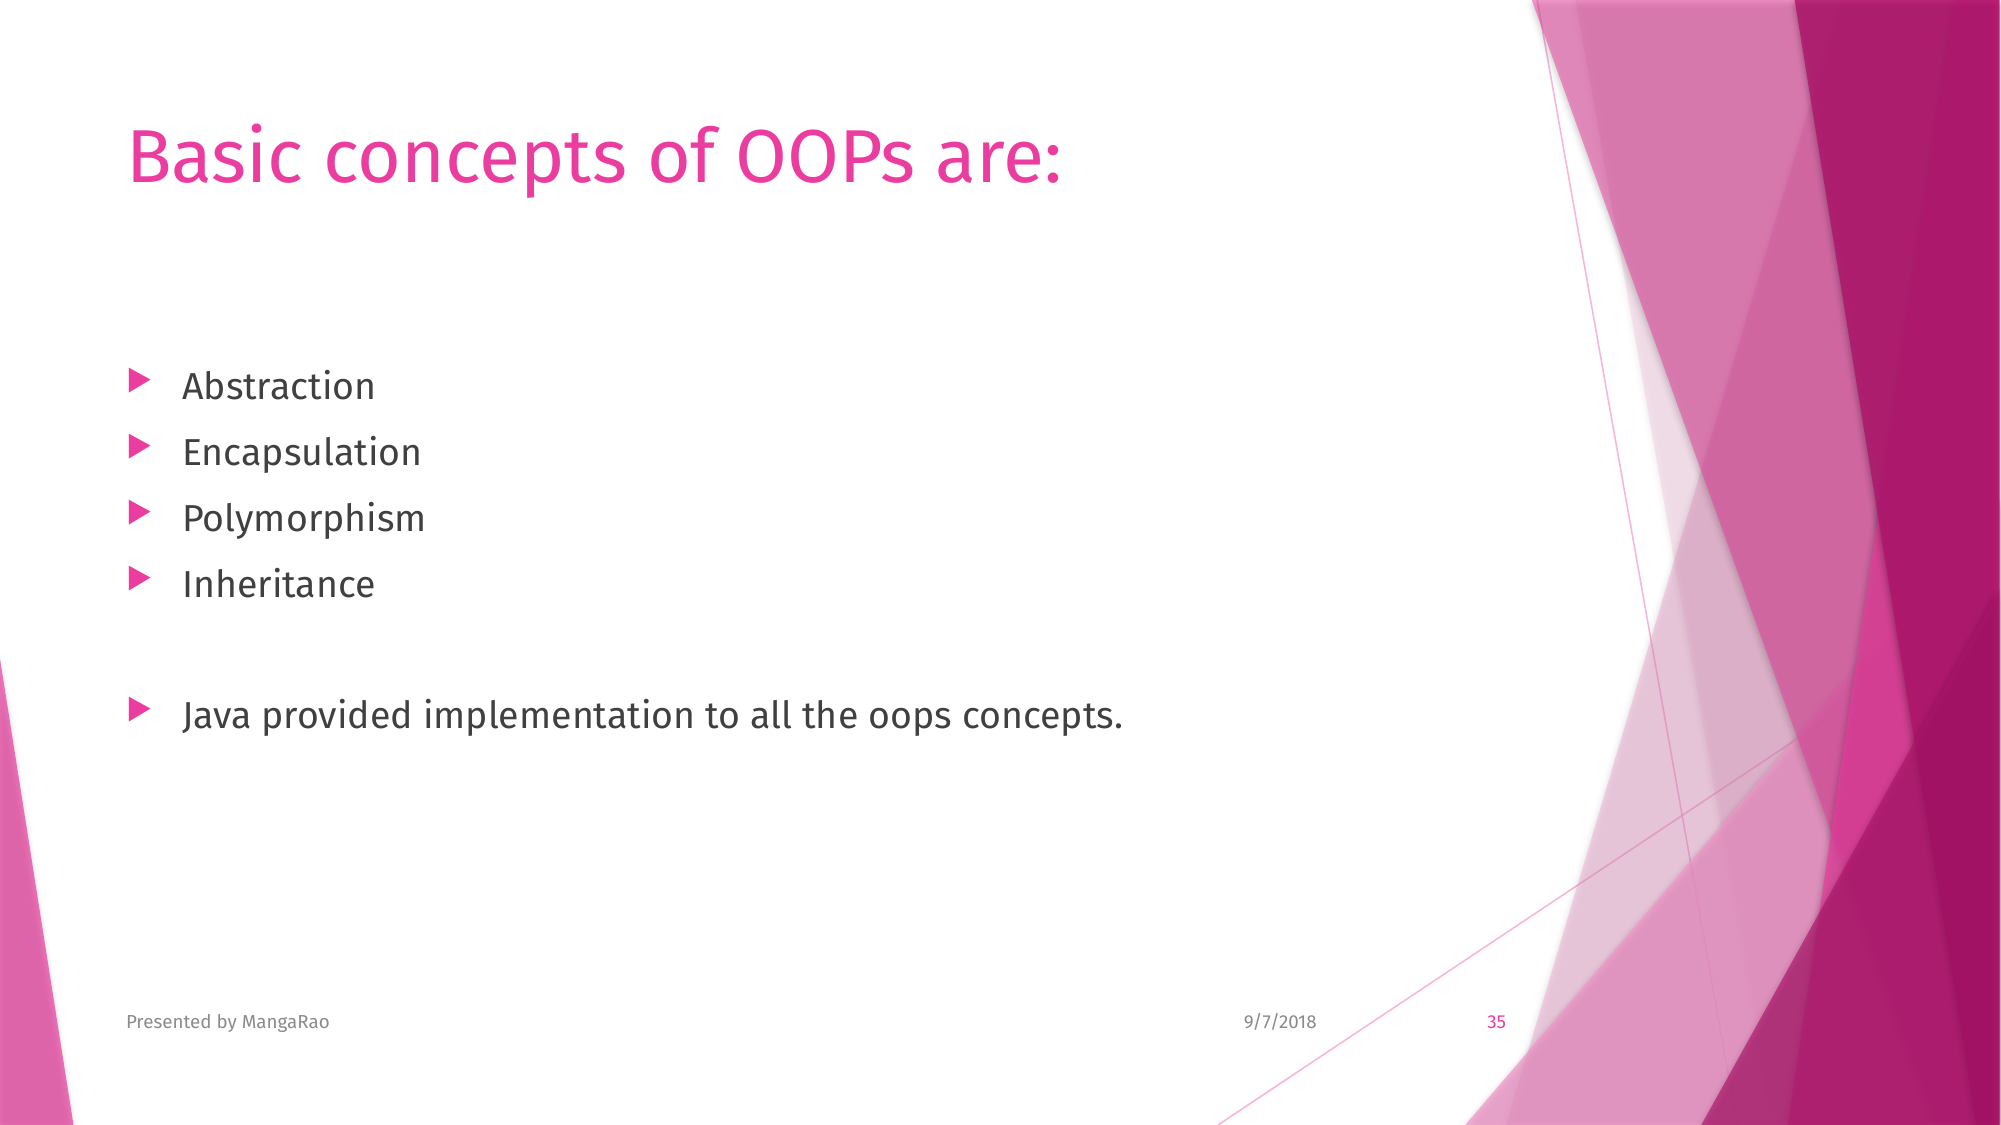

# Basic concepts of OOPs are:
Abstraction
Encapsulation
Polymorphism
Inheritance

Java provided implementation to all the oops concepts.
Presented by MangaRao
9/7/2018
35